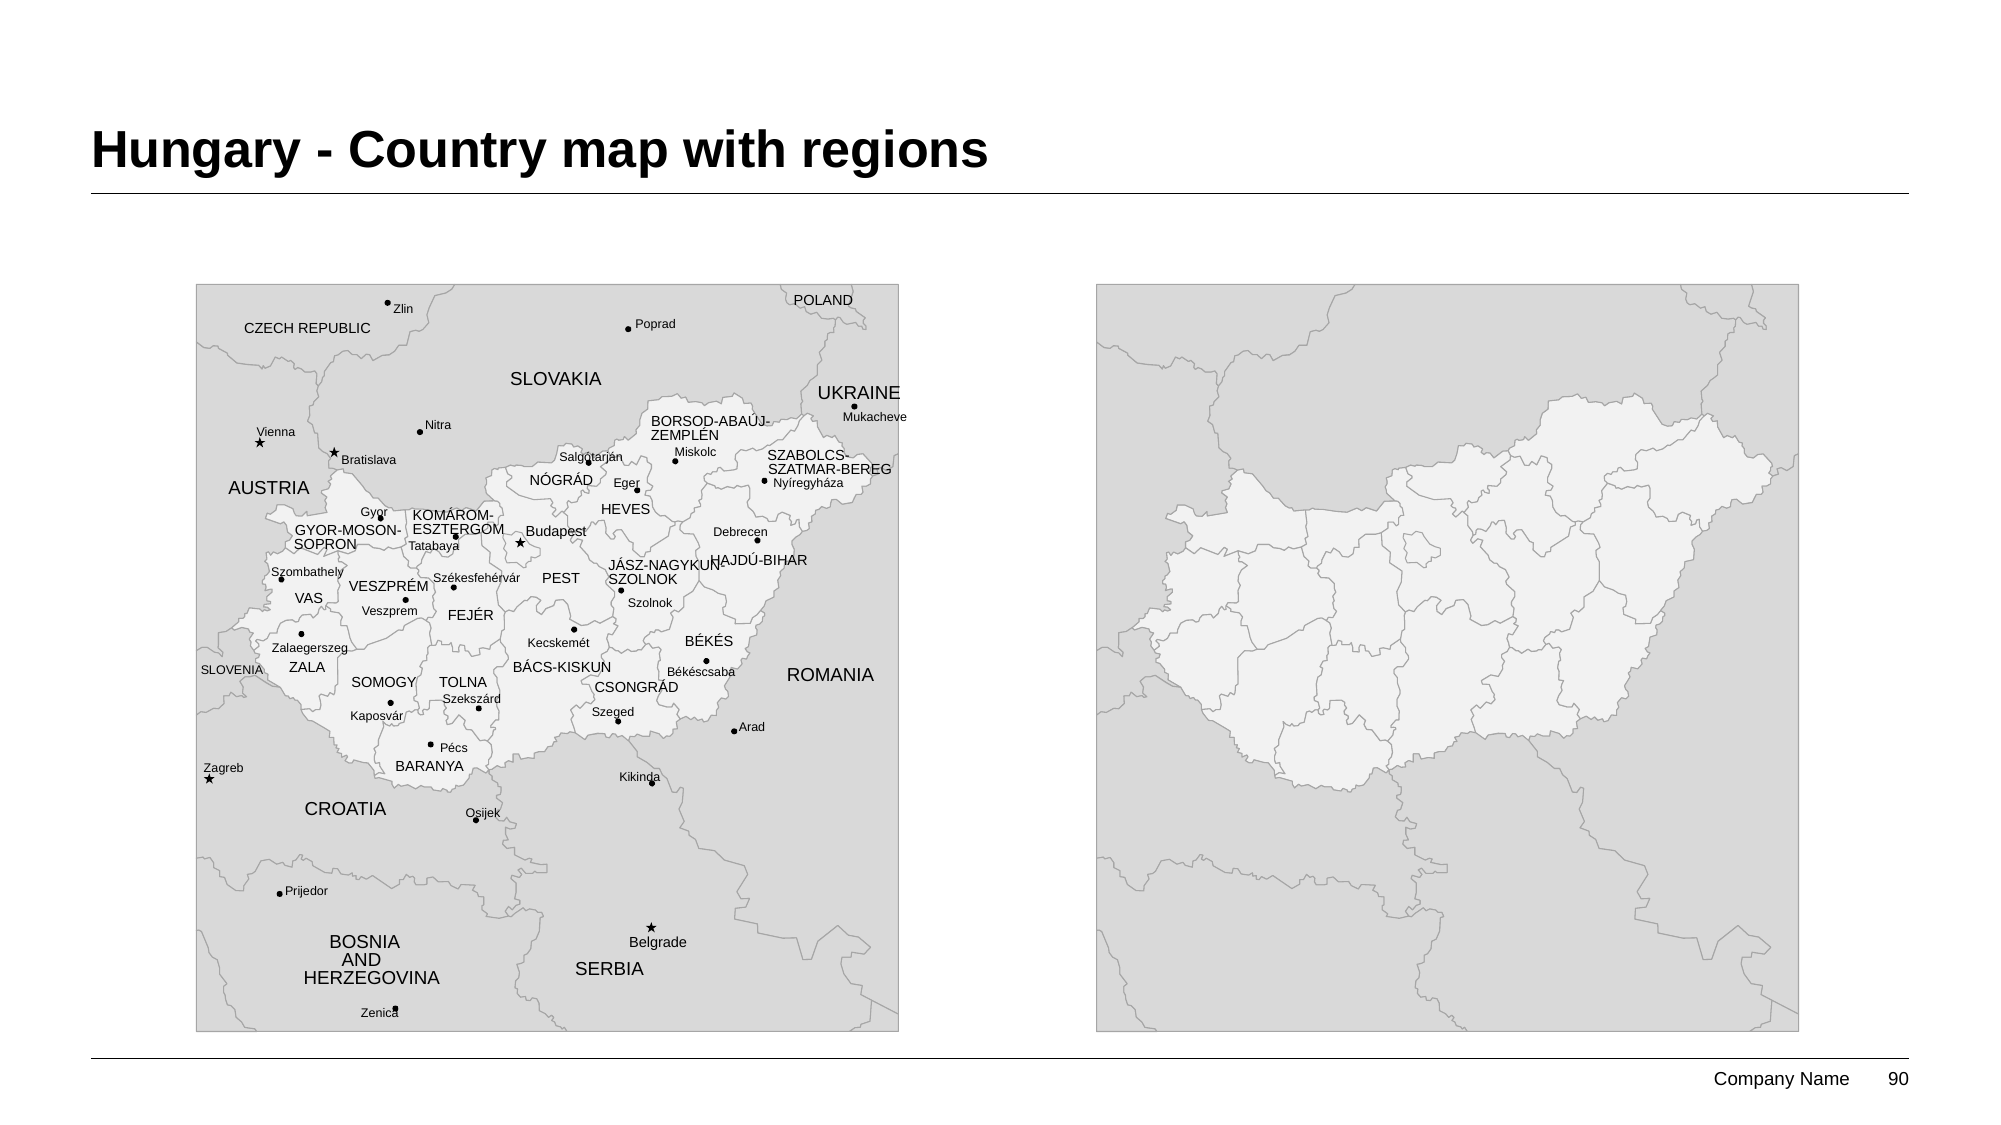

# Hungary - Country map with regions

POLAND

Zlin
Poprad
CZECH REPUBLIC

SLOVAKIA
UKRAINE

Mukacheve
BORSOD-ABAÚJ-

Nitra
Vienna
ZEMPLÉN

Miskolc
SZABOLCS-

Salgótarján
Bratislava

SZATMAR-BEREG

NÓGRÁD
Eger
AUSTRIA
Nyíregyháza

HEVES

Gyor
KOMÁROM-

ESZTERGOM

GYOR-MOSON-
Budapest
Debrecen

SOPRON

Tatabaya

HAJDÚ-BIHAR
JÁSZ-NAGYKUN-
Szombathely
PEST
Székesfehérvár
SZOLNOK

VESZPRÉM

VAS
Szolnok

Veszprem

FEJÉR

BÉKÉS
Kecskemét

Zalaegerszeg

BÁCS-KISKUN

ZALA
SLOVENIA
ROMANIA
Békéscsaba
SOMOGY
TOLNA
CSONGRÁD
Szekszárd

Szeged

Kaposvár

Arad

Pécs

BARANYA
Zagreb
Kikinda

CROATIA
Osijek

Prijedor

BOSNIA
Belgrade
AND
SERBIA
HERZEGOVINA
Zenica